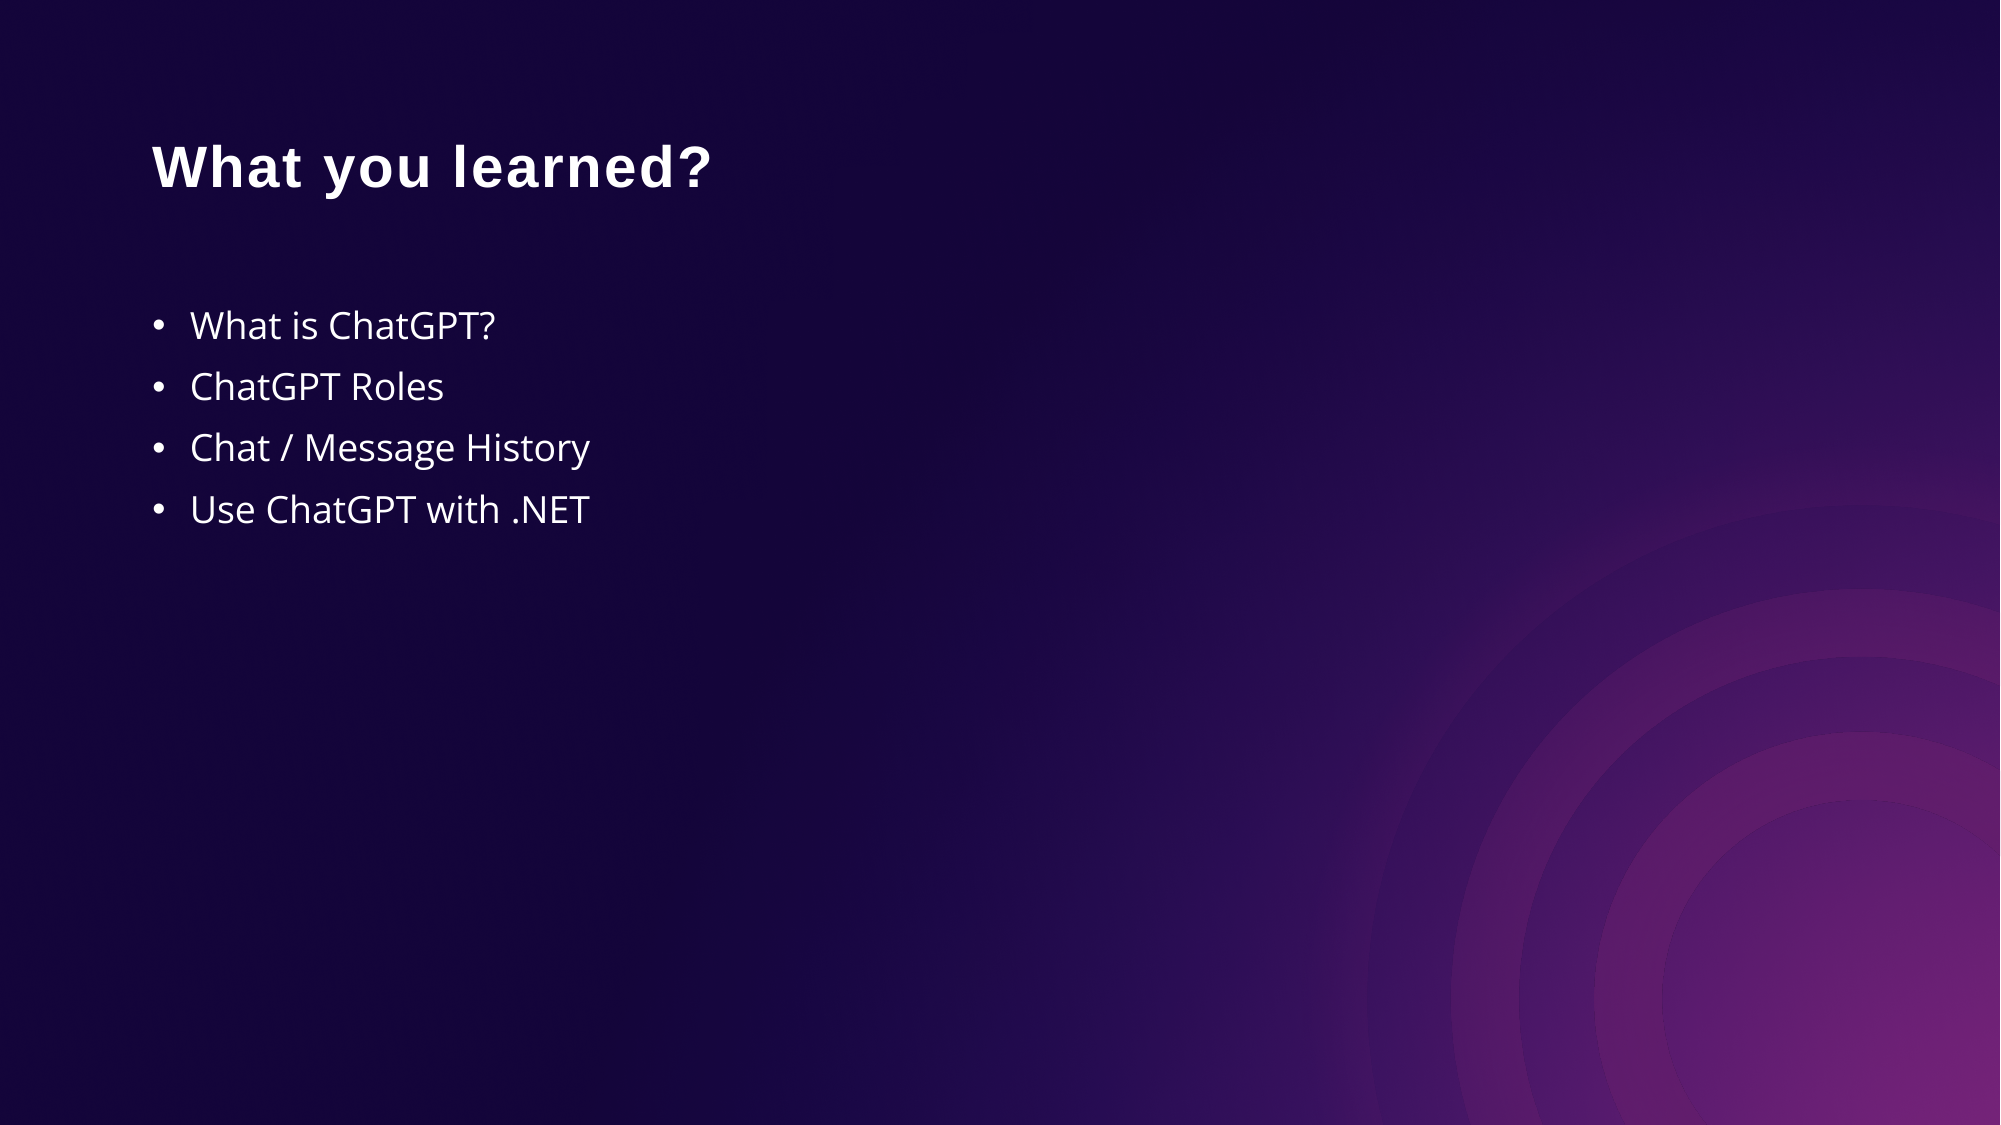

# What you learned?
What is ChatGPT?
ChatGPT Roles
Chat / Message History
Use ChatGPT with .NET